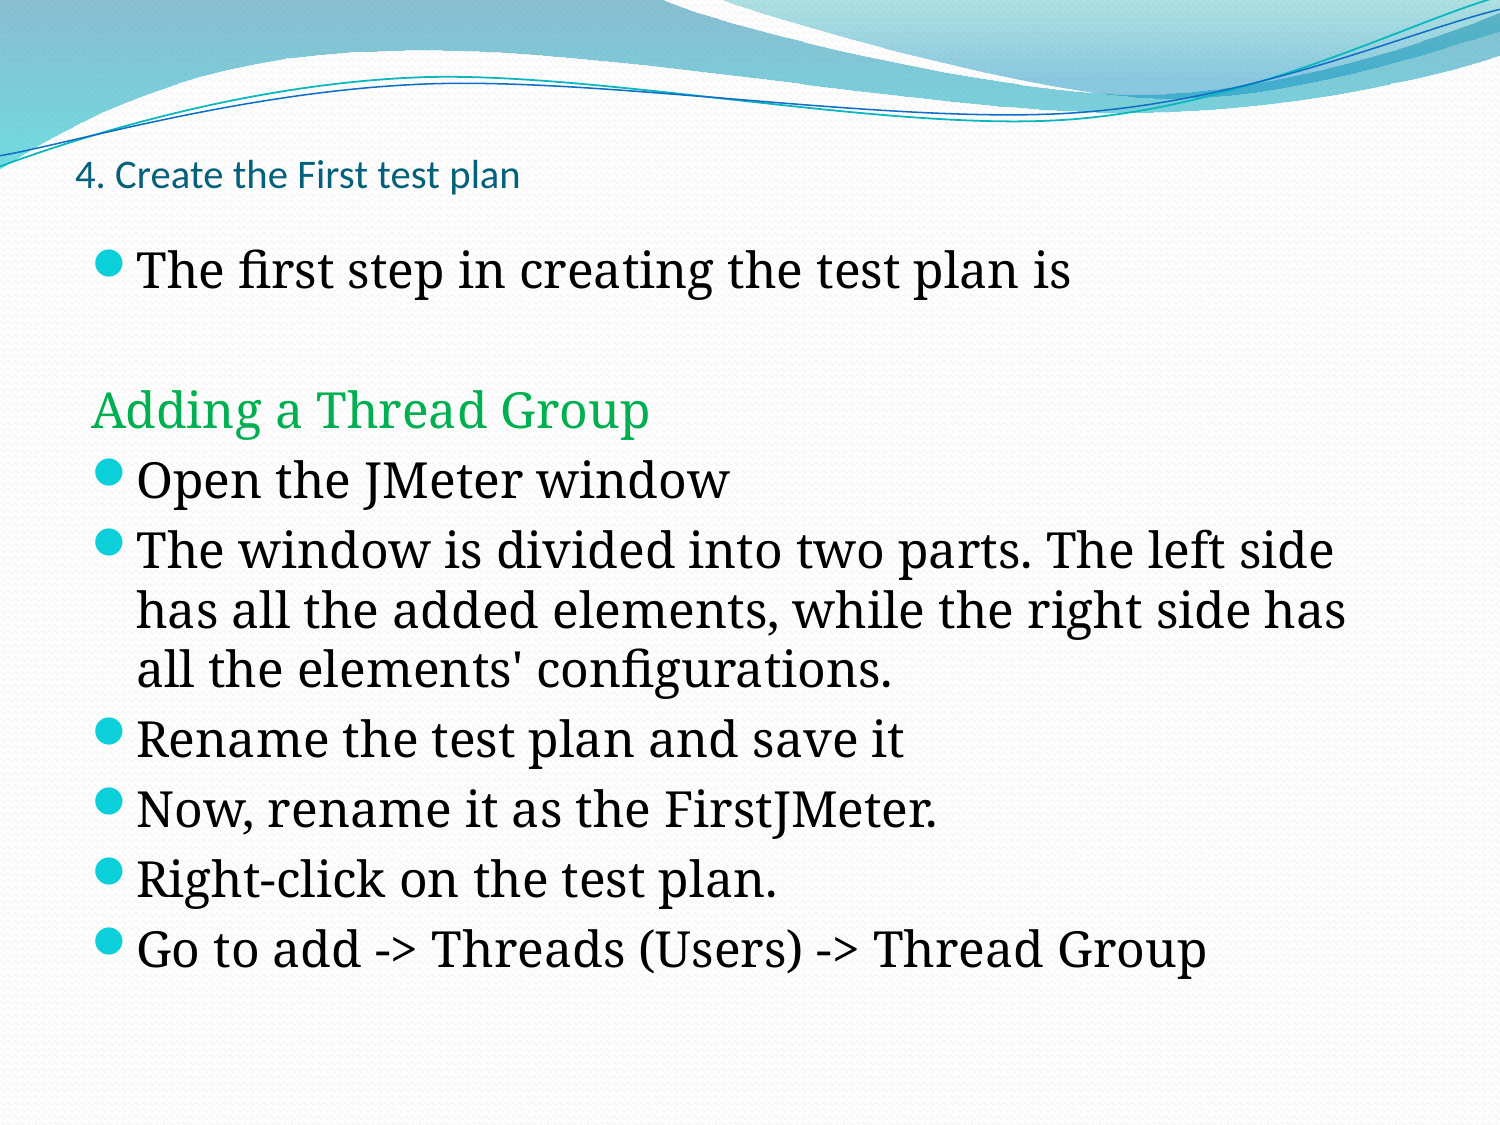

# 4. Create the First test plan
The first step in creating the test plan is

Adding a Thread Group
Open the JMeter window
The window is divided into two parts. The left side has all the added elements, while the right side has all the elements' configurations.
Rename the test plan and save it
Now, rename it as the FirstJMeter.
Right-click on the test plan.
Go to add -> Threads (Users) -> Thread Group